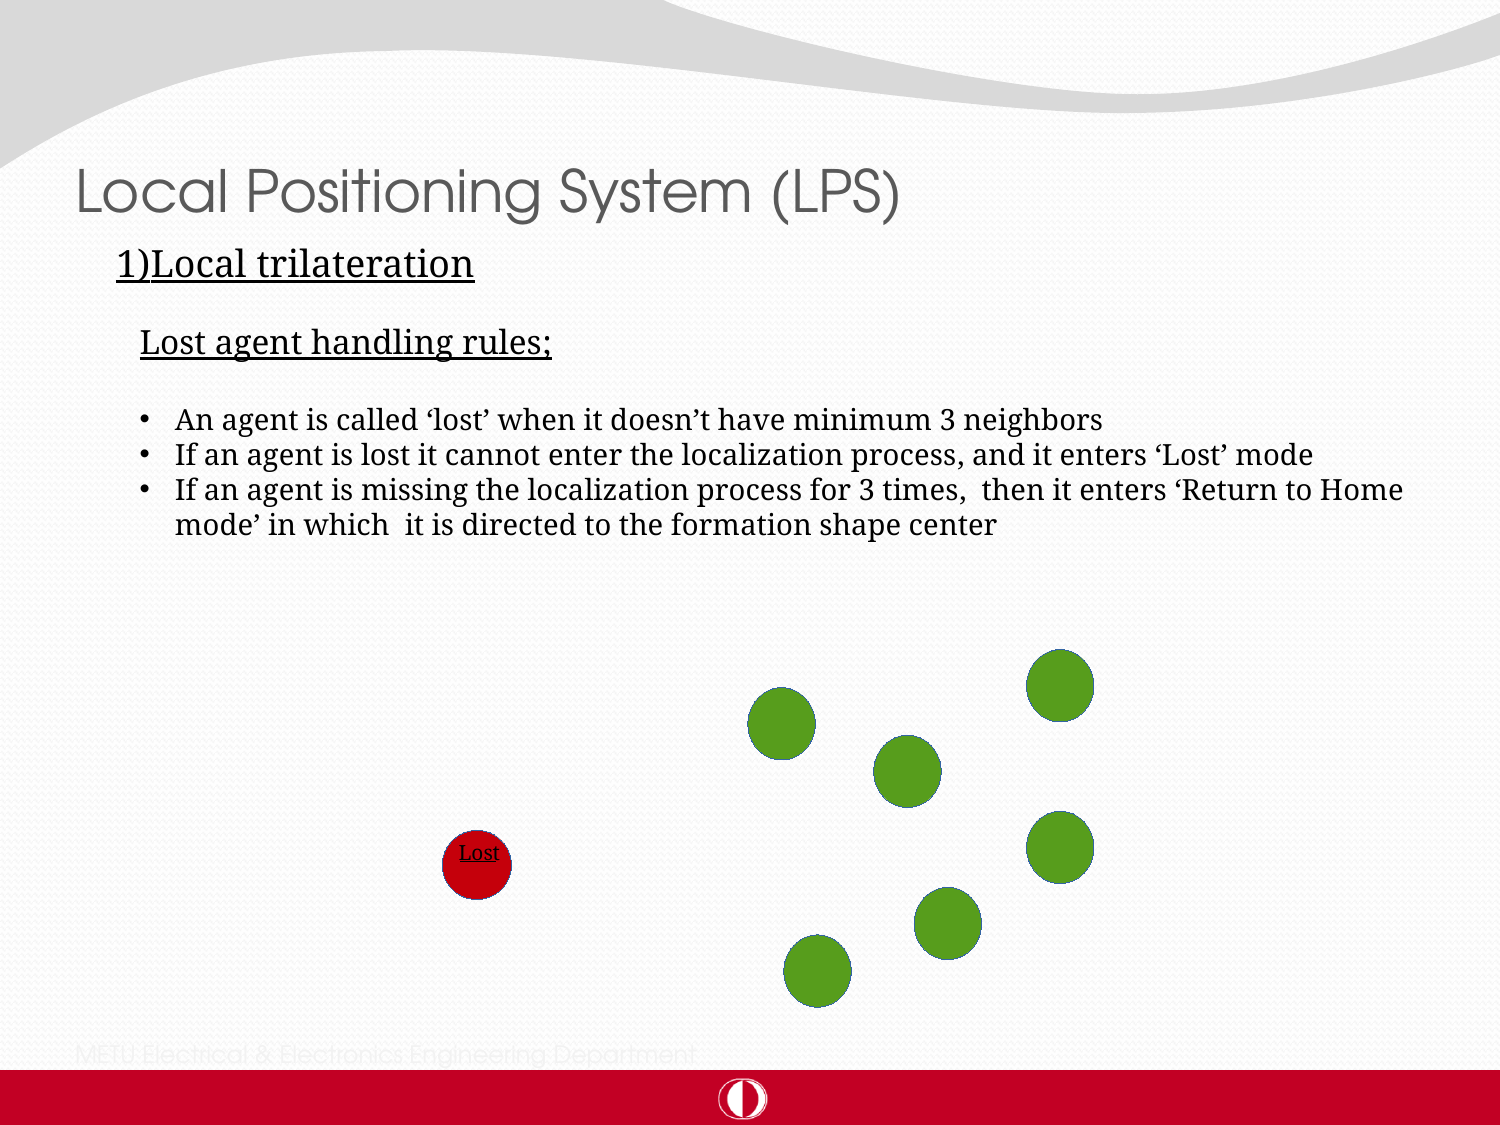

# Local Positioning System (LPS)
1)Local trilateration
Lost agent handling rules;

An agent is called ‘lost’ when it doesn’t have minimum 3 neighbors
If an agent is lost it cannot enter the localization process, and it enters ‘Lost’ mode
If an agent is missing the localization process for 3 times,  then it enters ‘Return to Home mode’ in which  it is directed to the formation shape center

Lost

METU Electrical & Electronics Engineering Department